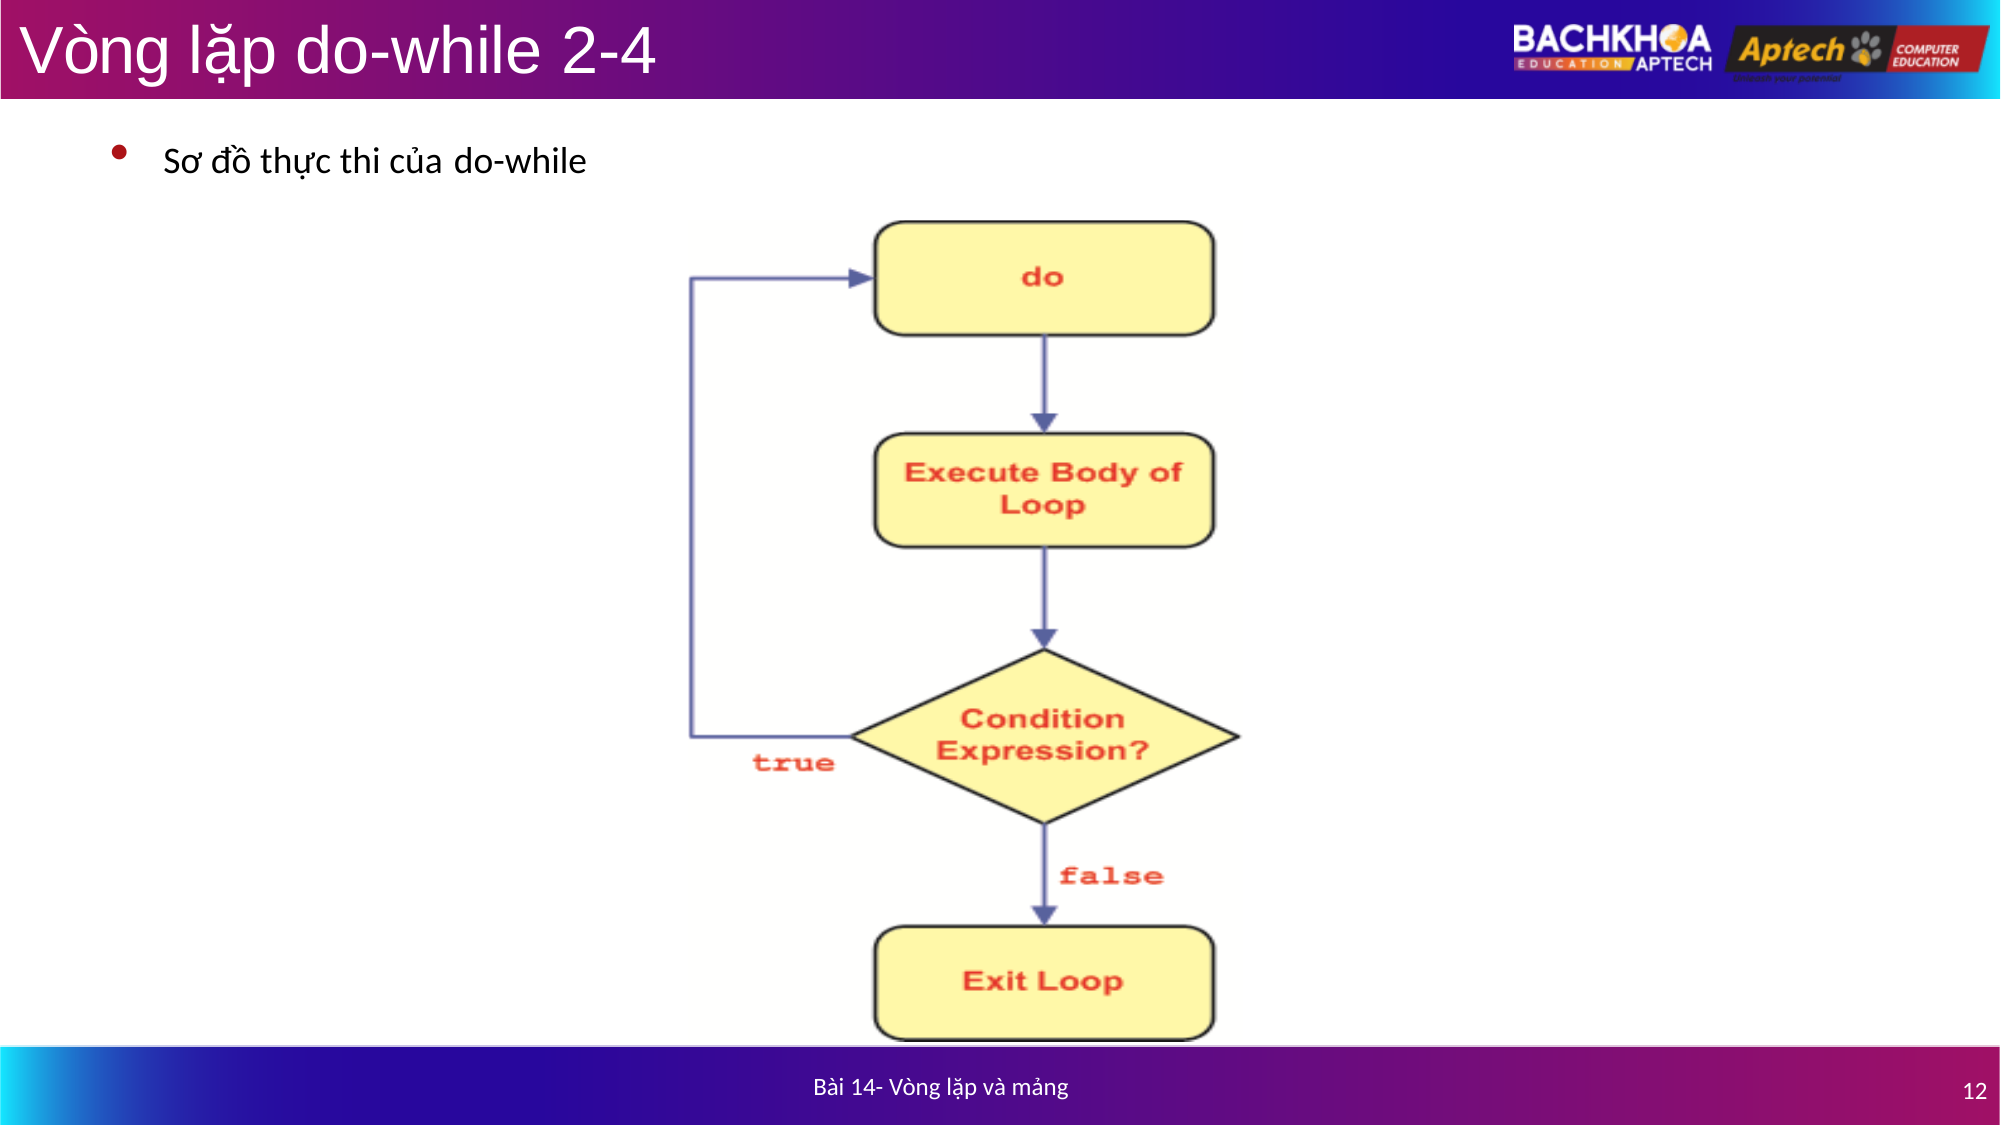

# Vòng lặp do-while 2-4
Sơ đồ thực thi của do-while

Bài 14- Vòng lặp và mảng
12